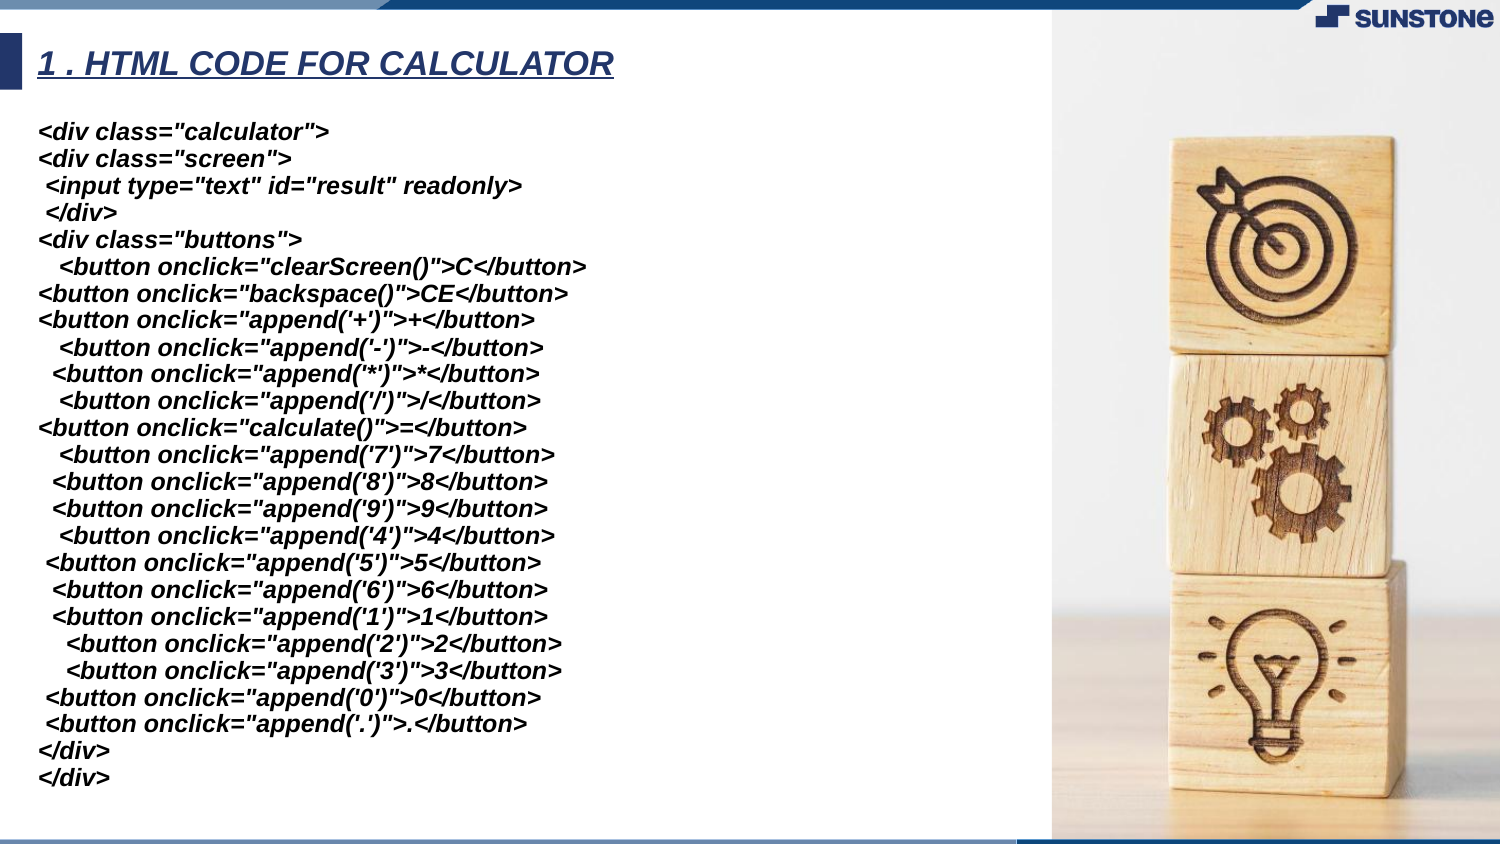

<

# 1 . HTML CODE FOR CALCULATOR
<div class="calculator">
<div class="screen">
 <input type="text" id="result" readonly>
 </div>
<div class="buttons">
   <button onclick="clearScreen()">C</button>
<button onclick="backspace()">CE</button>
<button onclick="append('+')">+</button>
   <button onclick="append('-')">-</button>
  <button onclick="append('*')">*</button>
   <button onclick="append('/')">/</button>
<button onclick="calculate()">=</button>
   <button onclick="append('7')">7</button>
  <button onclick="append('8')">8</button>
  <button onclick="append('9')">9</button>
   <button onclick="append('4')">4</button>
 <button onclick="append('5')">5</button>
  <button onclick="append('6')">6</button>
  <button onclick="append('1')">1</button>
    <button onclick="append('2')">2</button>
    <button onclick="append('3')">3</button>
 <button onclick="append('0')">0</button>
 <button onclick="append('.')">.</button>
</div>
</div>